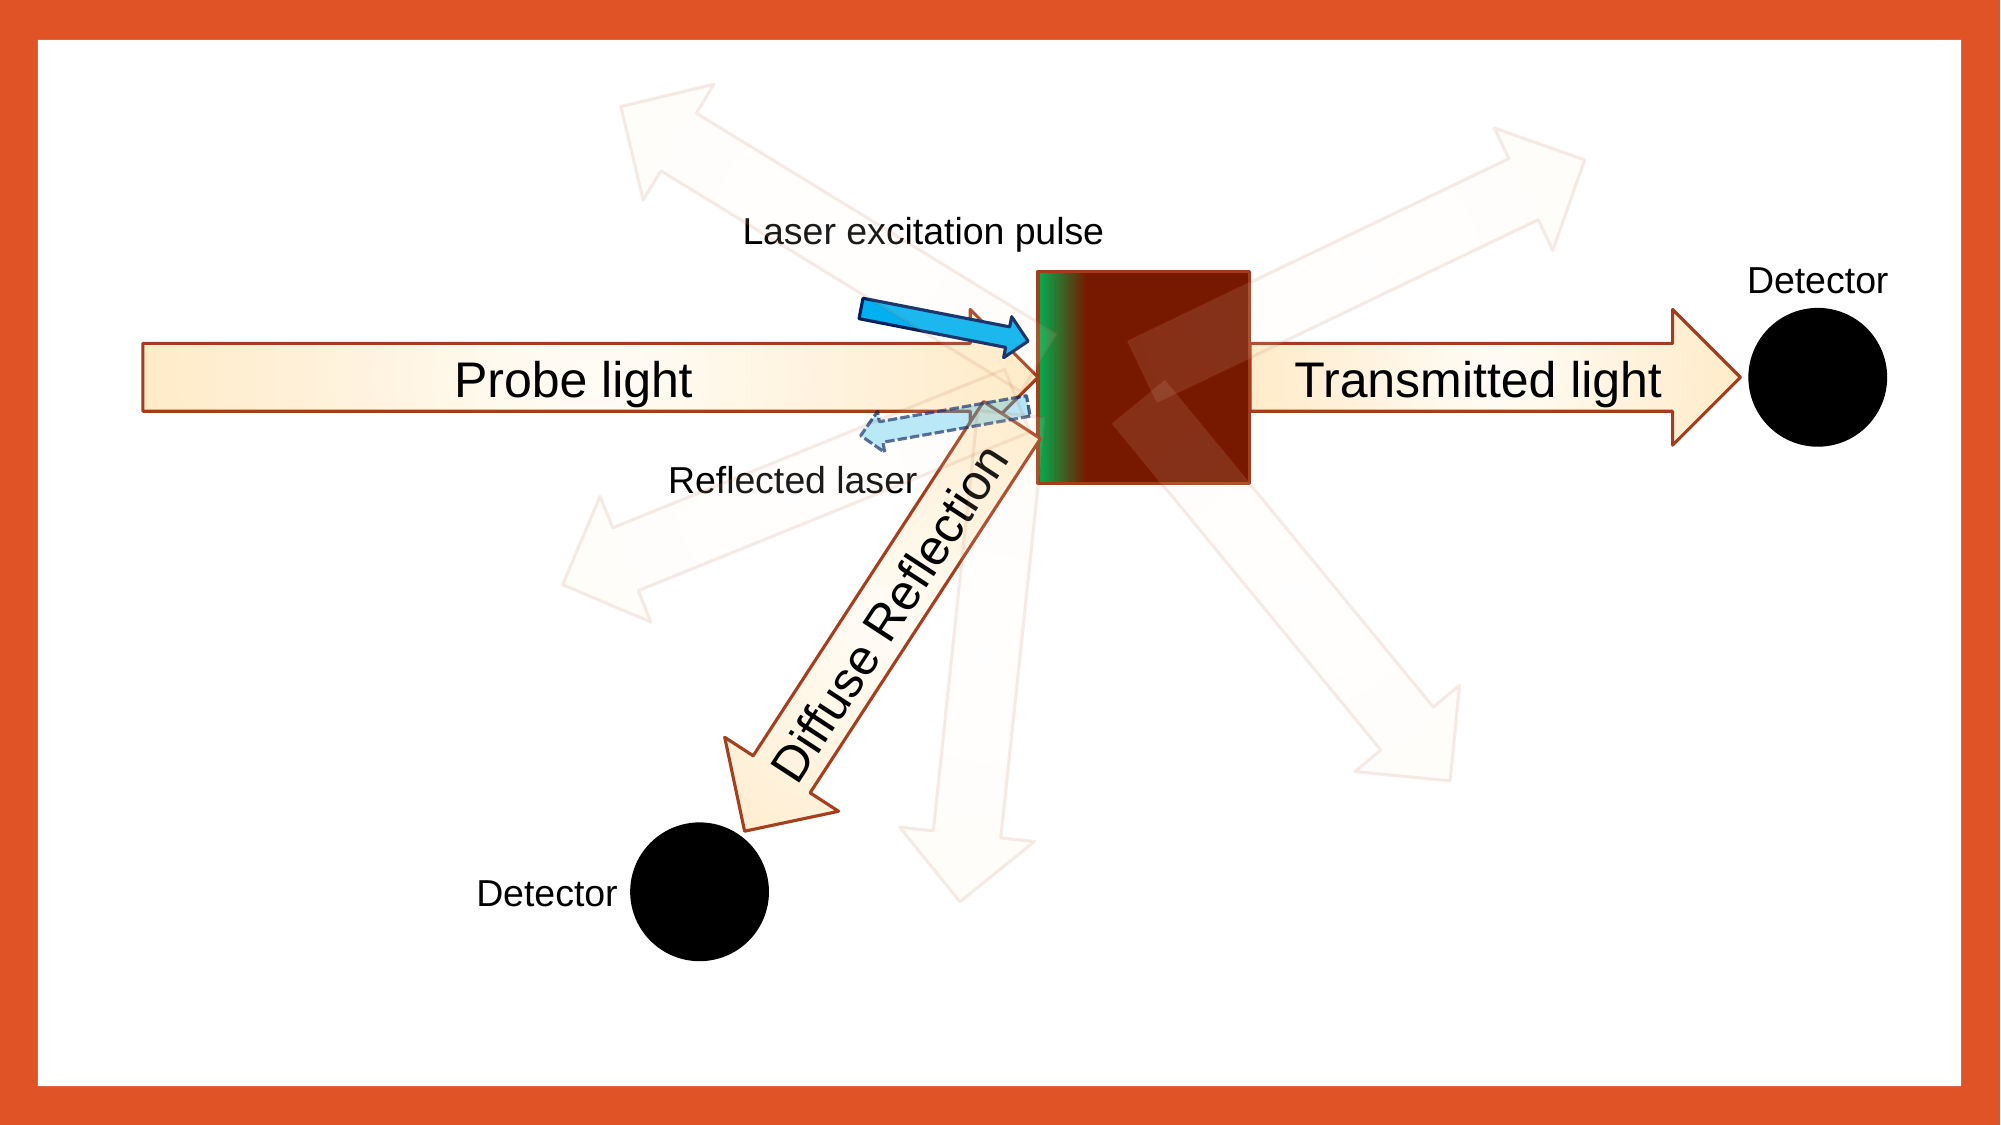

Laser excitation pulse
Detector

Probe light
Transmitted light

Reflected laser

Diffuse Reflection

Detector